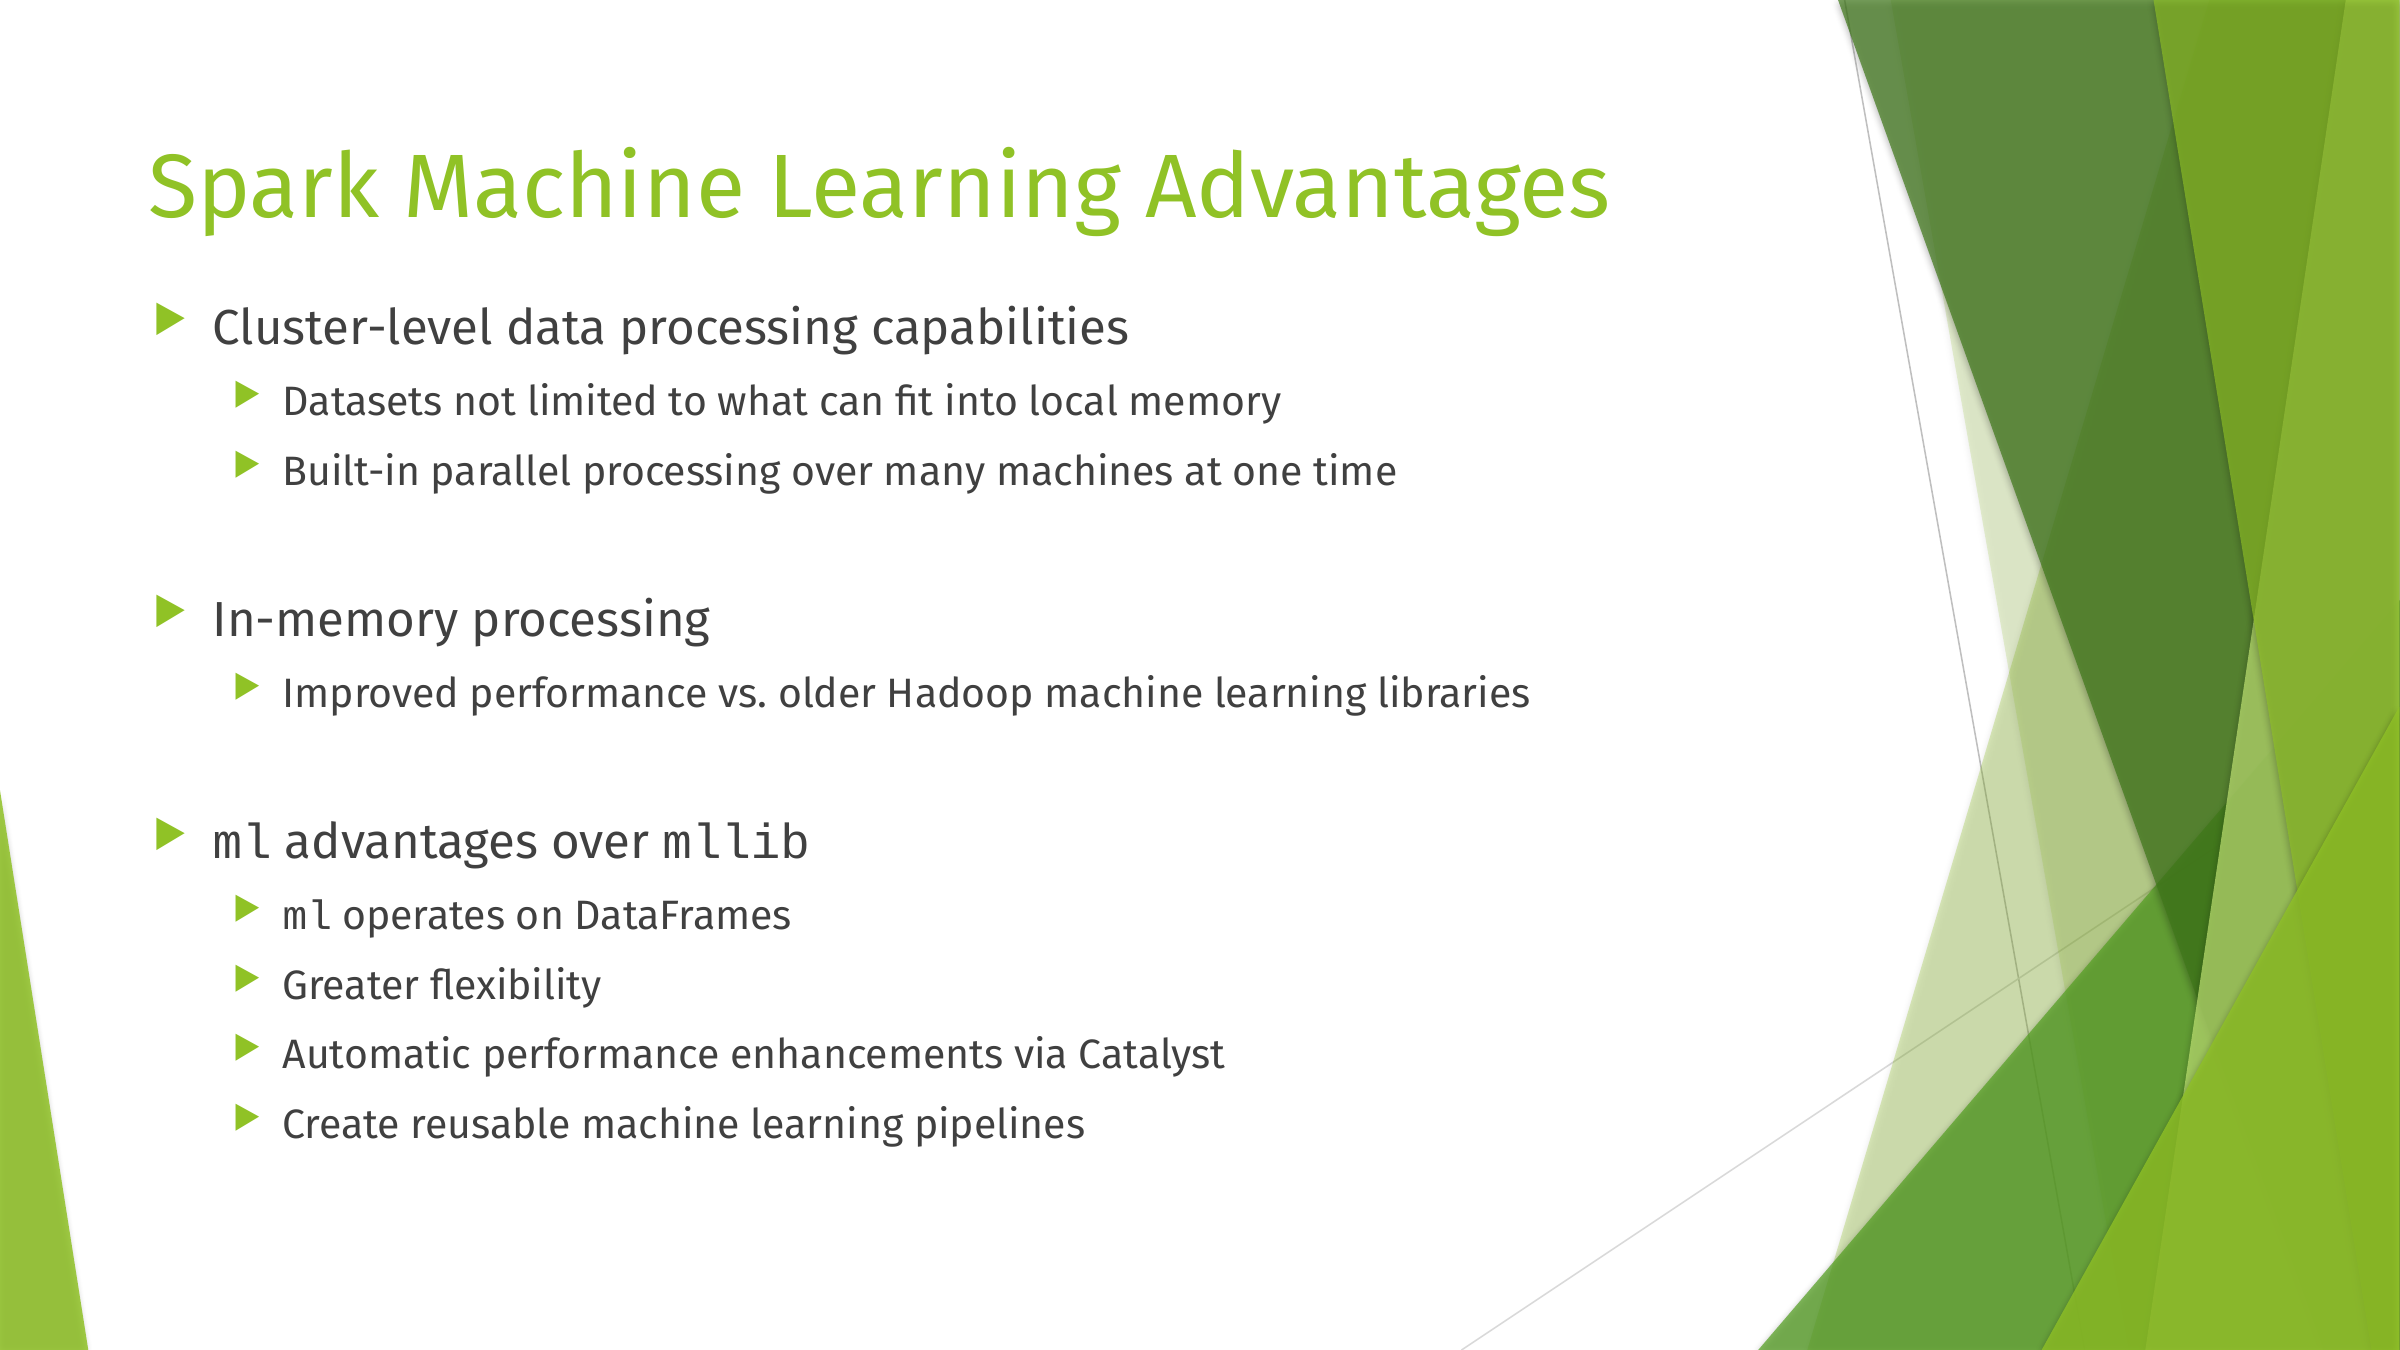

# Spark Machine Learning Advantages
Cluster-level data processing capabilities
Datasets not limited to what can fit into local memory
Built-in parallel processing over many machines at one time

In-memory processing
Improved performance vs. older Hadoop machine learning libraries

ml advantages over mllib
ml operates on DataFrames
Greater flexibility
Automatic performance enhancements via Catalyst
Create reusable machine learning pipelines